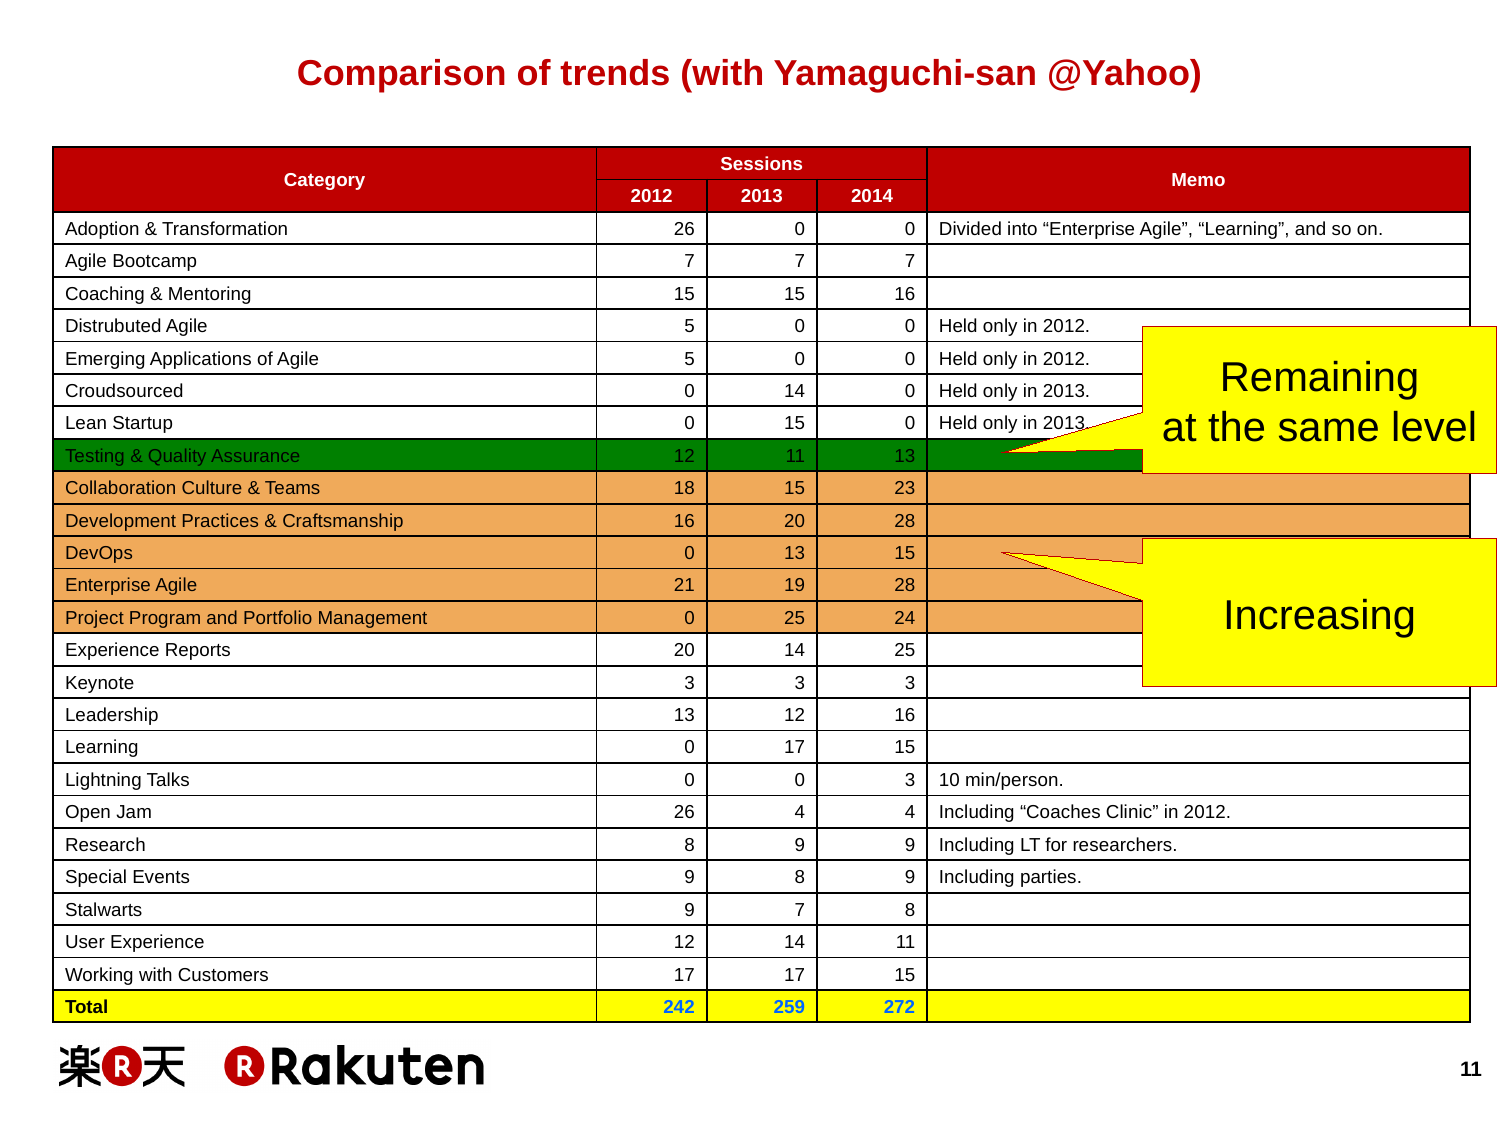

# Comparison of trends (with Yamaguchi-san @Yahoo)
| Category | Sessions |  |  | Memo |
| --- | --- | --- | --- | --- |
|  | 2012 | 2013 | 2014 |  |
| Adoption & Transformation | 26 | 0 | 0 | Divided into “Enterprise Agile”, “Learning”, and so on. |
| Agile Bootcamp | 7 | 7 | 7 |  |
| Coaching & Mentoring | 15 | 15 | 16 |  |
| Distrubuted Agile | 5 | 0 | 0 | Held only in 2012. |
| Emerging Applications of Agile | 5 | 0 | 0 | Held only in 2012. |
| Croudsourced | 0 | 14 | 0 | Held only in 2013. |
| Lean Startup | 0 | 15 | 0 | Held only in 2013. |
| Testing & Quality Assurance | 12 | 11 | 13 |  |
| Collaboration Culture & Teams | 18 | 15 | 23 |  |
| Development Practices & Craftsmanship | 16 | 20 | 28 |  |
| DevOps | 0 | 13 | 15 |  |
| Enterprise Agile | 21 | 19 | 28 |  |
| Project Program and Portfolio Management | 0 | 25 | 24 |  |
| Experience Reports | 20 | 14 | 25 |  |
| Keynote | 3 | 3 | 3 |  |
| Leadership | 13 | 12 | 16 |  |
| Learning | 0 | 17 | 15 |  |
| Lightning Talks | 0 | 0 | 3 | 10 min/person. |
| Open Jam | 26 | 4 | 4 | Including “Coaches Clinic” in 2012. |
| Research | 8 | 9 | 9 | Including LT for researchers. |
| Special Events | 9 | 8 | 9 | Including parties. |
| Stalwarts | 9 | 7 | 8 |  |
| User Experience | 12 | 14 | 11 |  |
| Working with Customers | 17 | 17 | 15 |  |
| Total | 242 | 259 | 272 |  |
Remaining
at the same level
Increasing